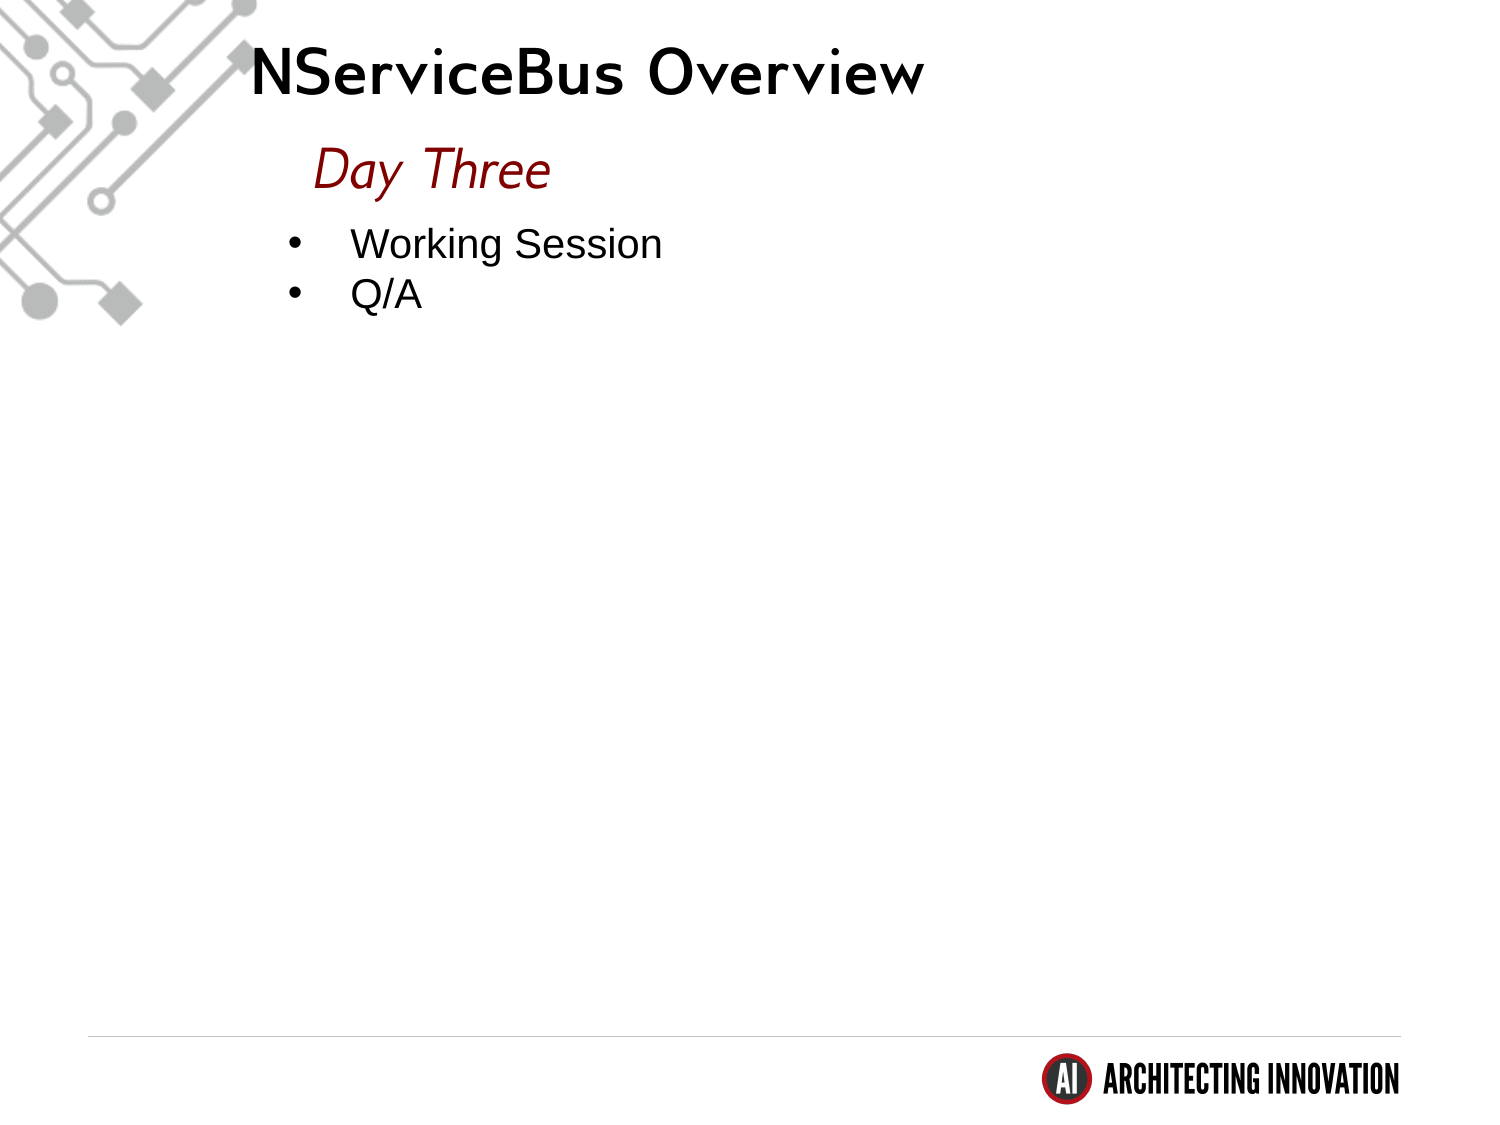

NServiceBus Overview
Day Three
Working Session
Q/A